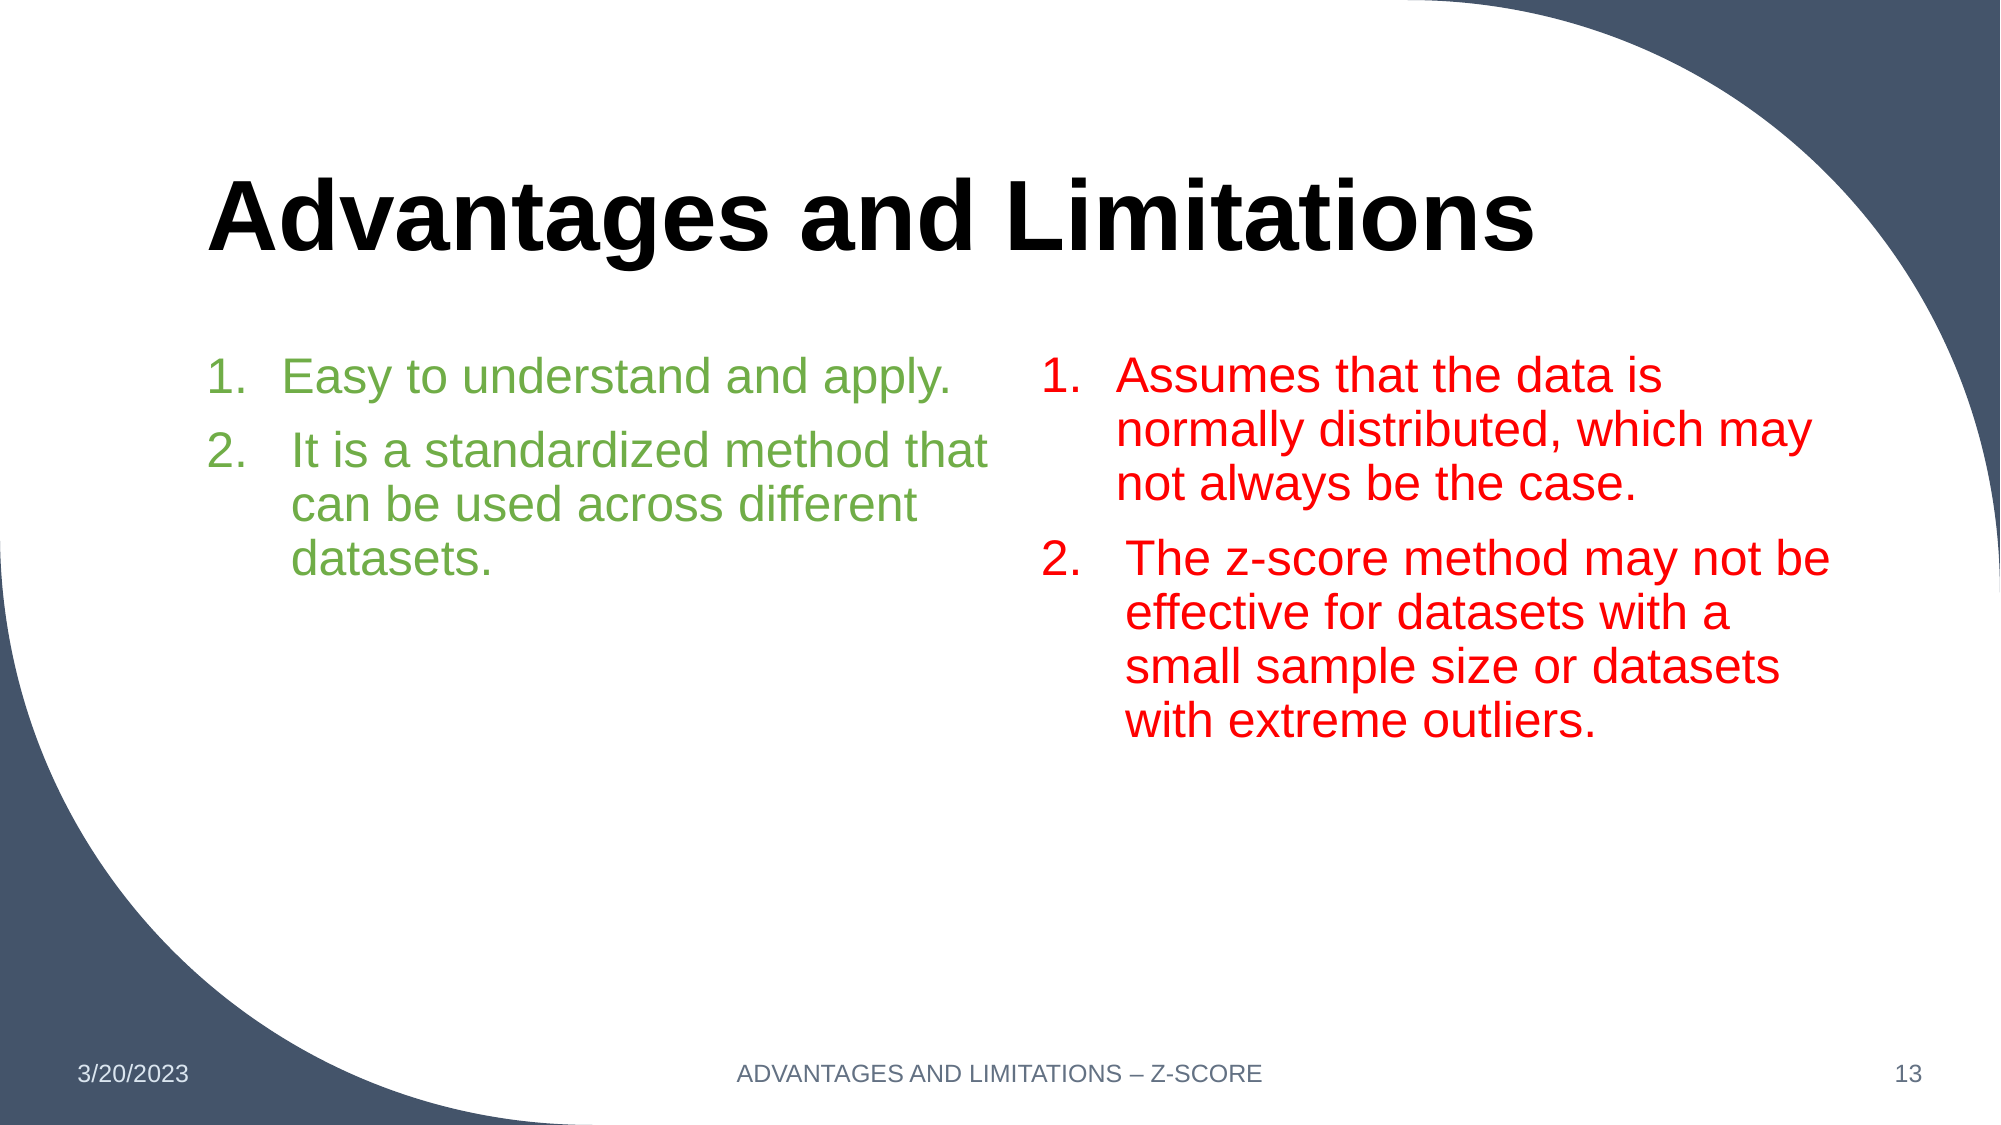

# Advantages and Limitations
Assumes that the data is normally distributed, which may not always be the case.
The z-score method may not be effective for datasets with a small sample size or datasets with extreme outliers.

Easy to understand and apply.
It is a standardized method that can be used across different datasets.

3/20/2023
ADVANTAGES AND LIMITATIONS – Z-SCORE
13